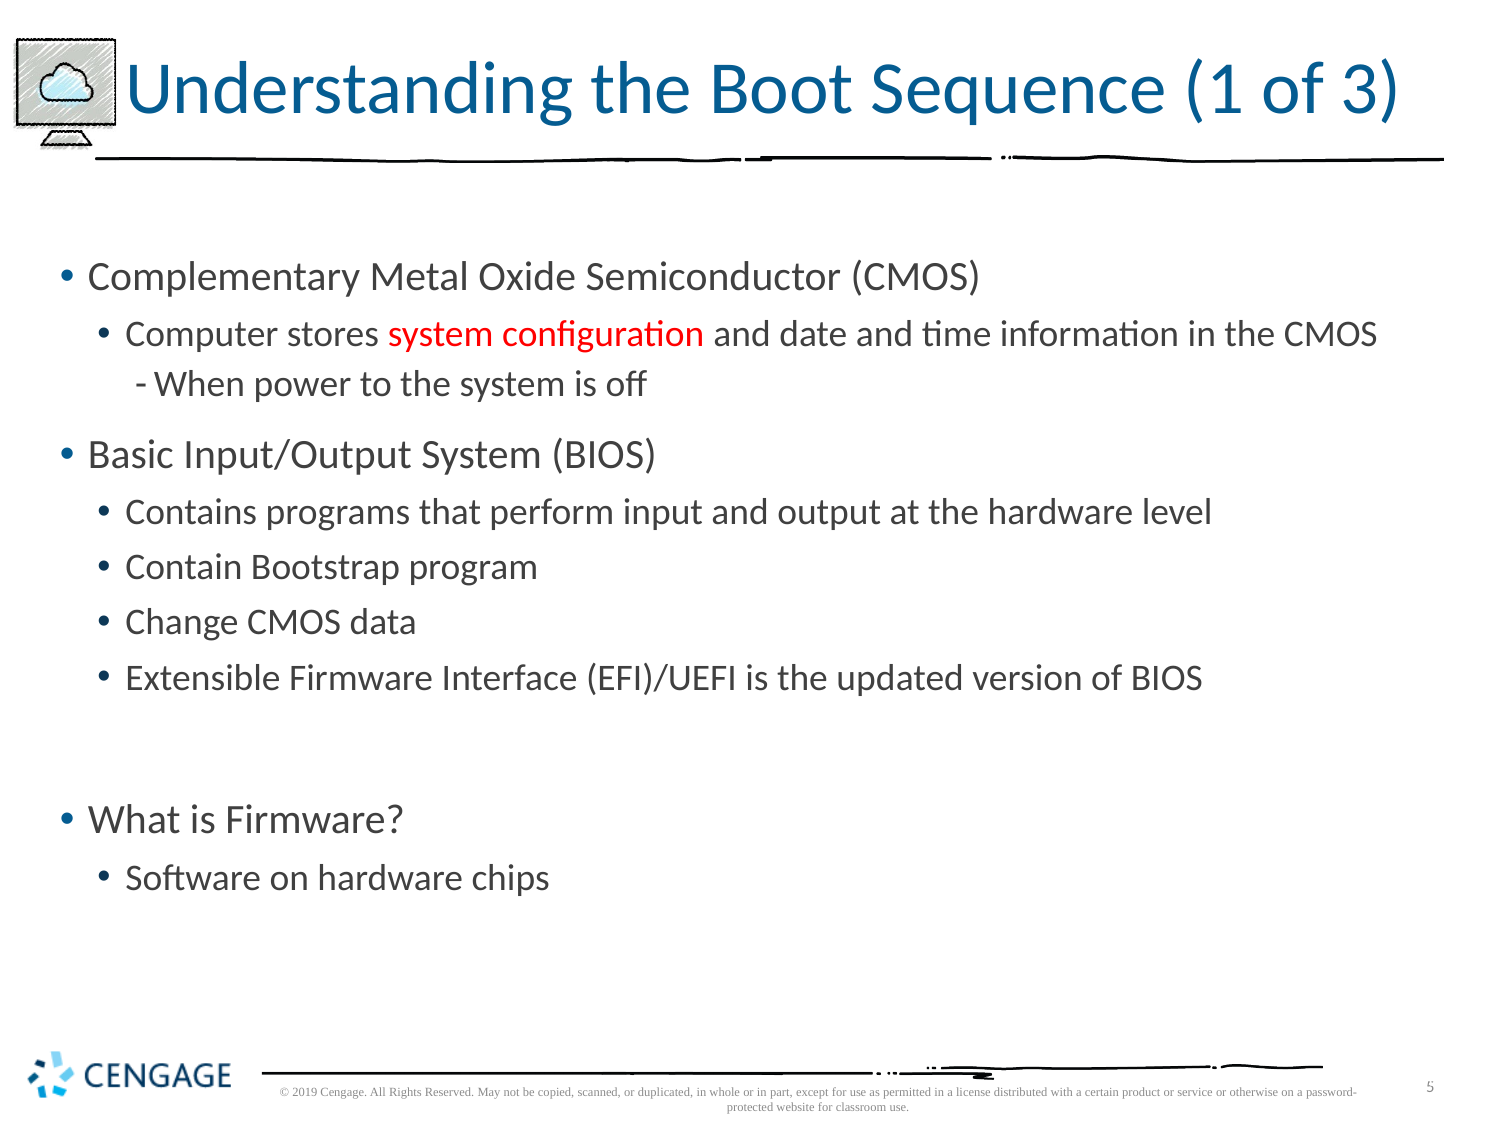

# Understanding the Boot Sequence (1 of 3)
Complementary Metal Oxide Semiconductor (CMOS)
Computer stores system configuration and date and time information in the CMOS
When power to the system is off
Basic Input/Output System (BIOS)
Contains programs that perform input and output at the hardware level
Contain Bootstrap program
Change CMOS data
Extensible Firmware Interface (EFI)/UEFI is the updated version of BIOS

What is Firmware?
Software on hardware chips
5
© 2019 Cengage. All Rights Reserved. May not be copied, scanned, or duplicated, in whole or in part, except for use as permitted in a license distributed with a certain product or service or otherwise on a password-protected website for classroom use.